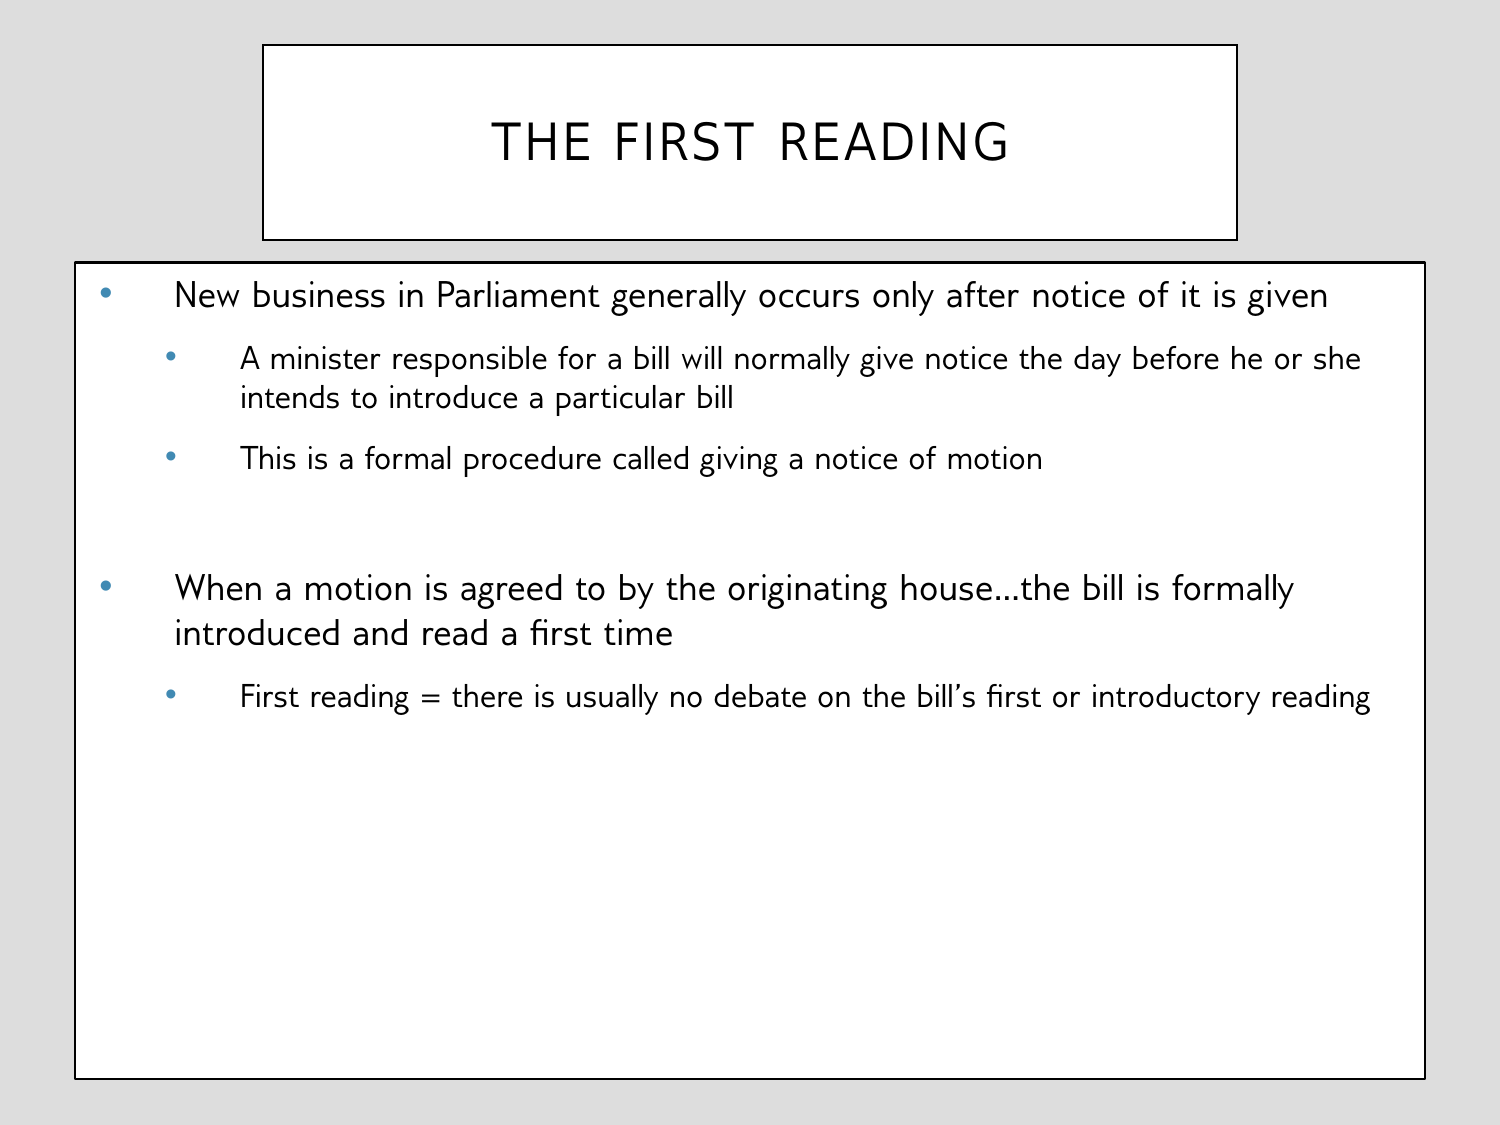

# The First Reading
New business in Parliament generally occurs only after notice of it is given
A minister responsible for a bill will normally give notice the day before he or she intends to introduce a particular bill
This is a formal procedure called giving a notice of motion

When a motion is agreed to by the originating house…the bill is formally introduced and read a first time
First reading = there is usually no debate on the bill’s first or introductory reading